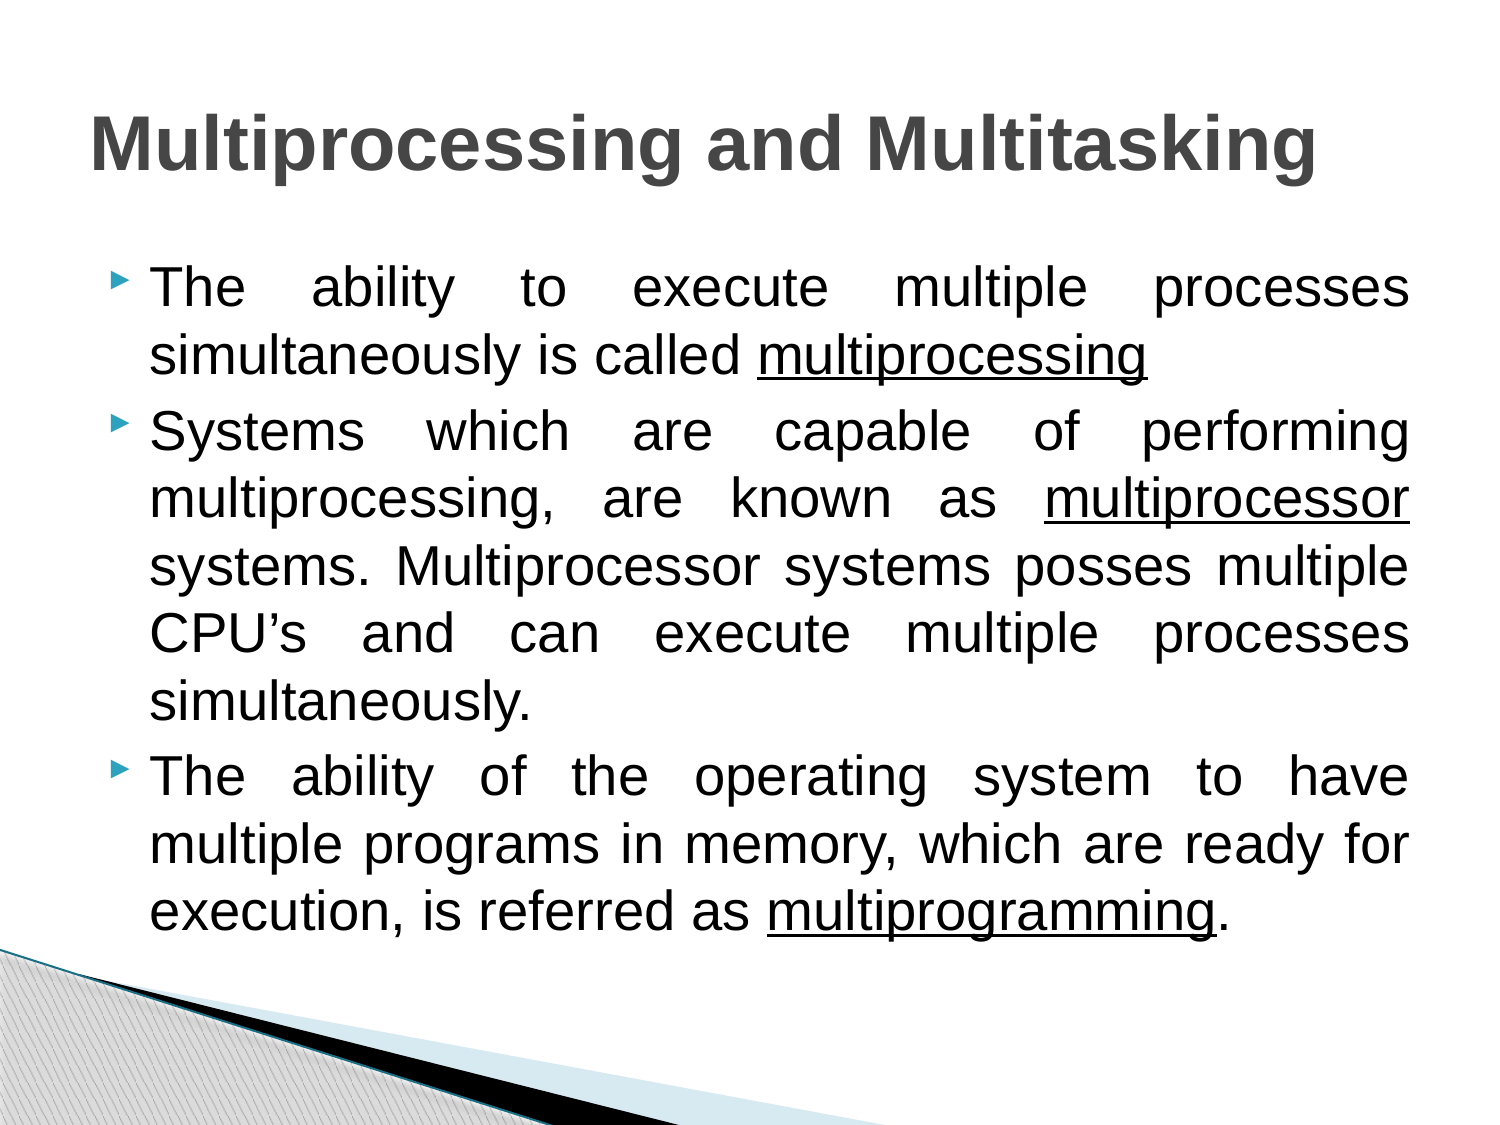

# Multiprocessing and Multitasking
The ability to execute multiple processes simultaneously is called multiprocessing
Systems which are capable of performing multiprocessing, are known as multiprocessor systems. Multiprocessor systems posses multiple CPU’s and can execute multiple processes simultaneously.
The ability of the operating system to have multiple programs in memory, which are ready for execution, is referred as multiprogramming.